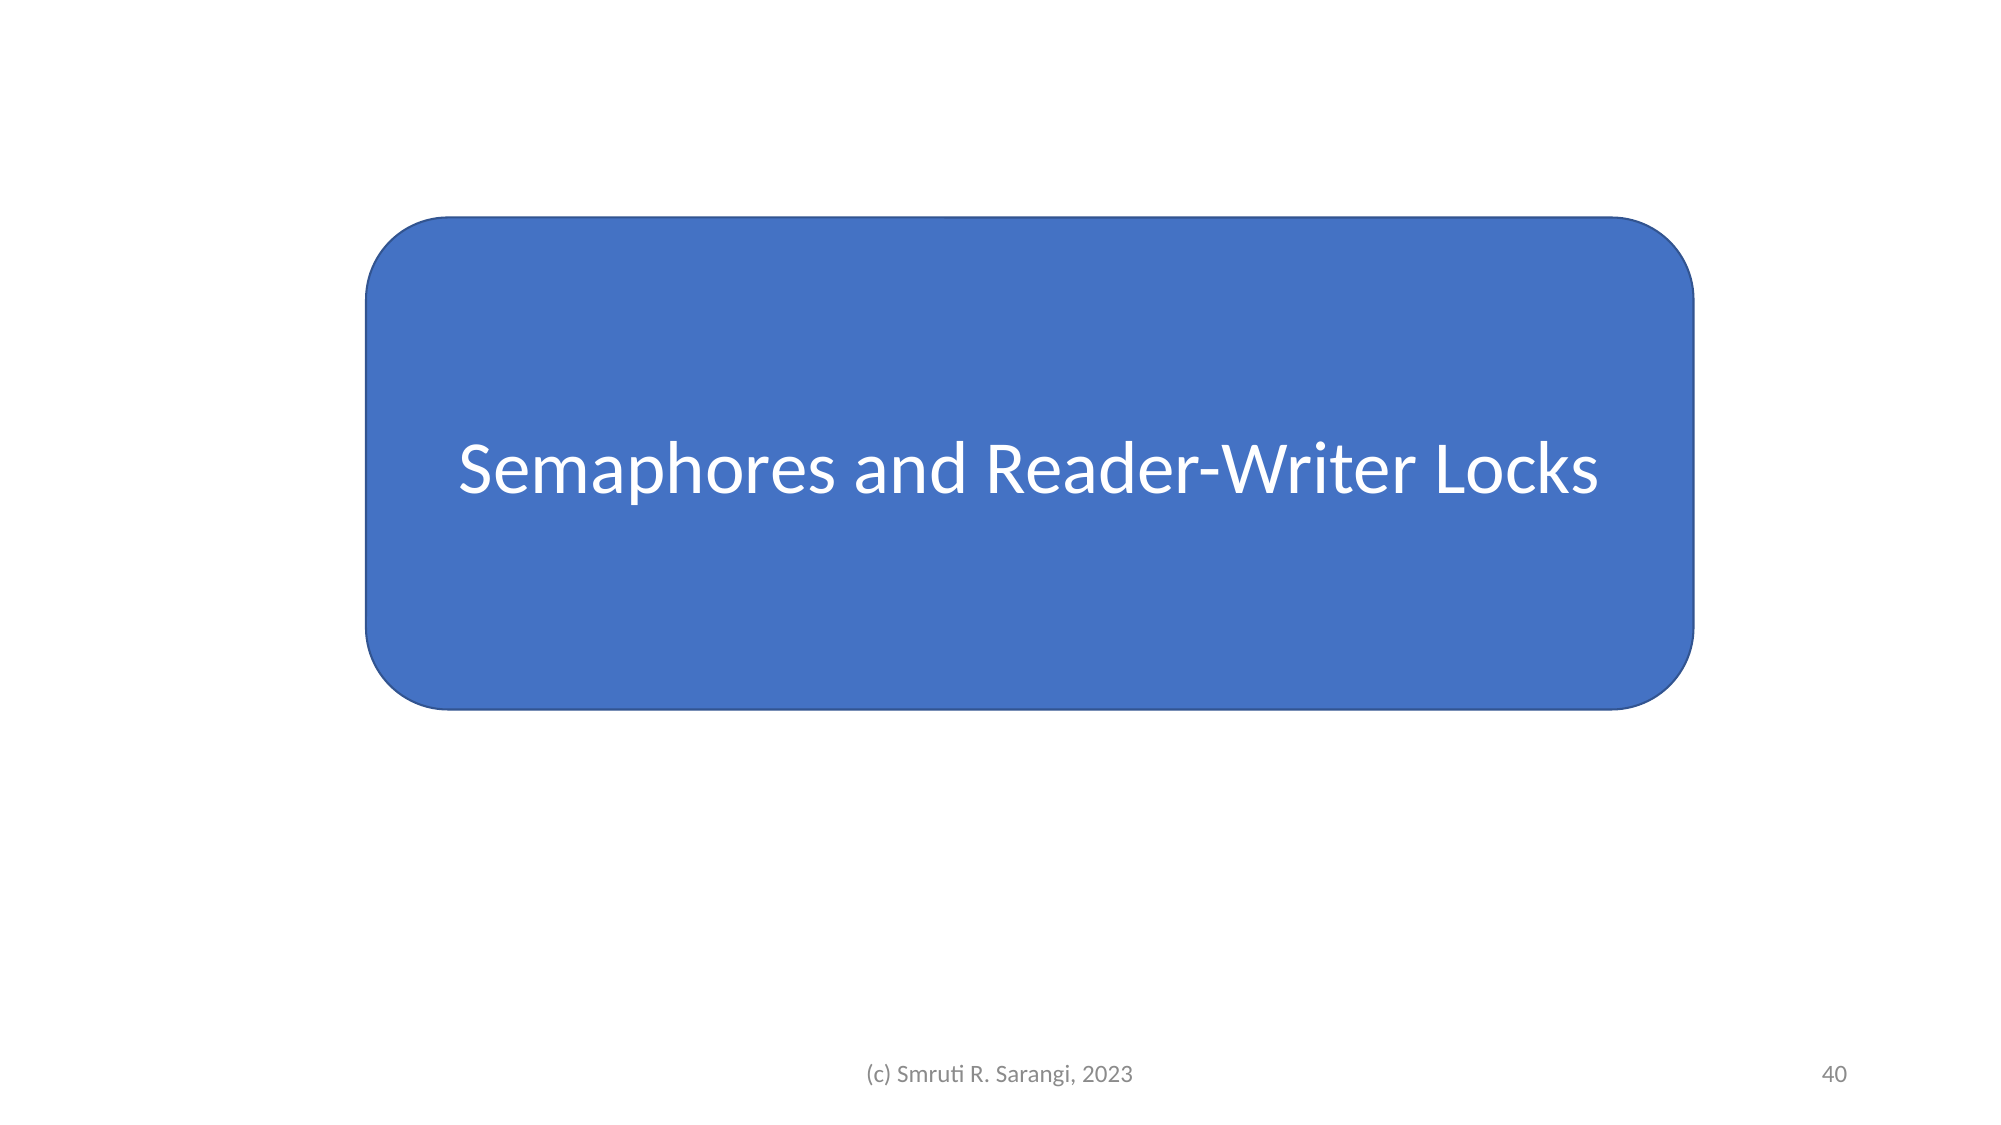

Semaphores and Reader-Writer Locks
(c) Smruti R. Sarangi, 2023
40